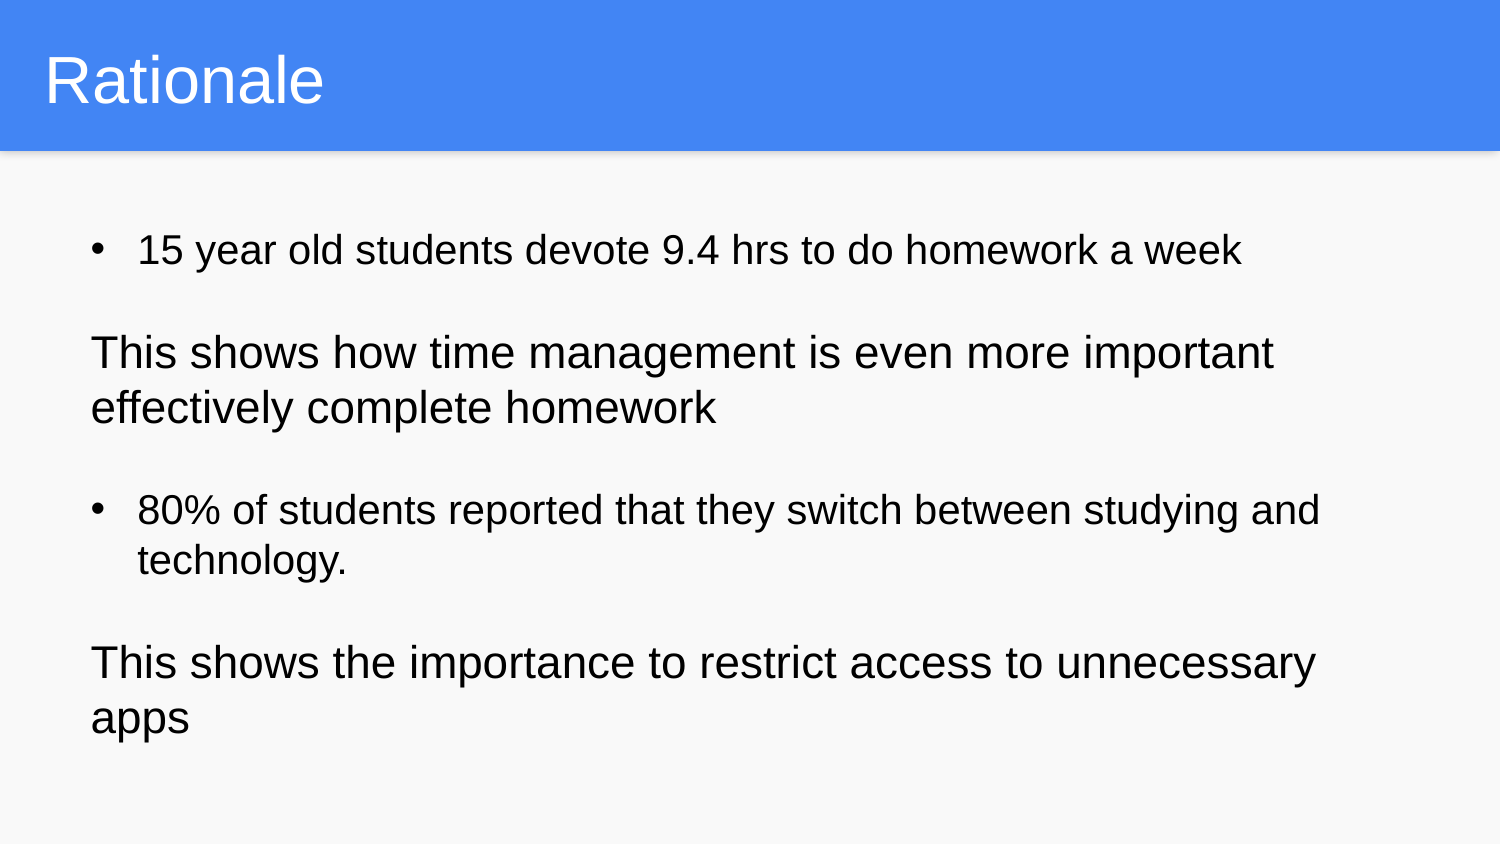

Rationale

15 year old students devote 9.4 hrs to do homework a week

This shows how time management is even more important effectively complete homework

80% of students reported that they switch between studying and technology.

This shows the importance to restrict access to unnecessary apps